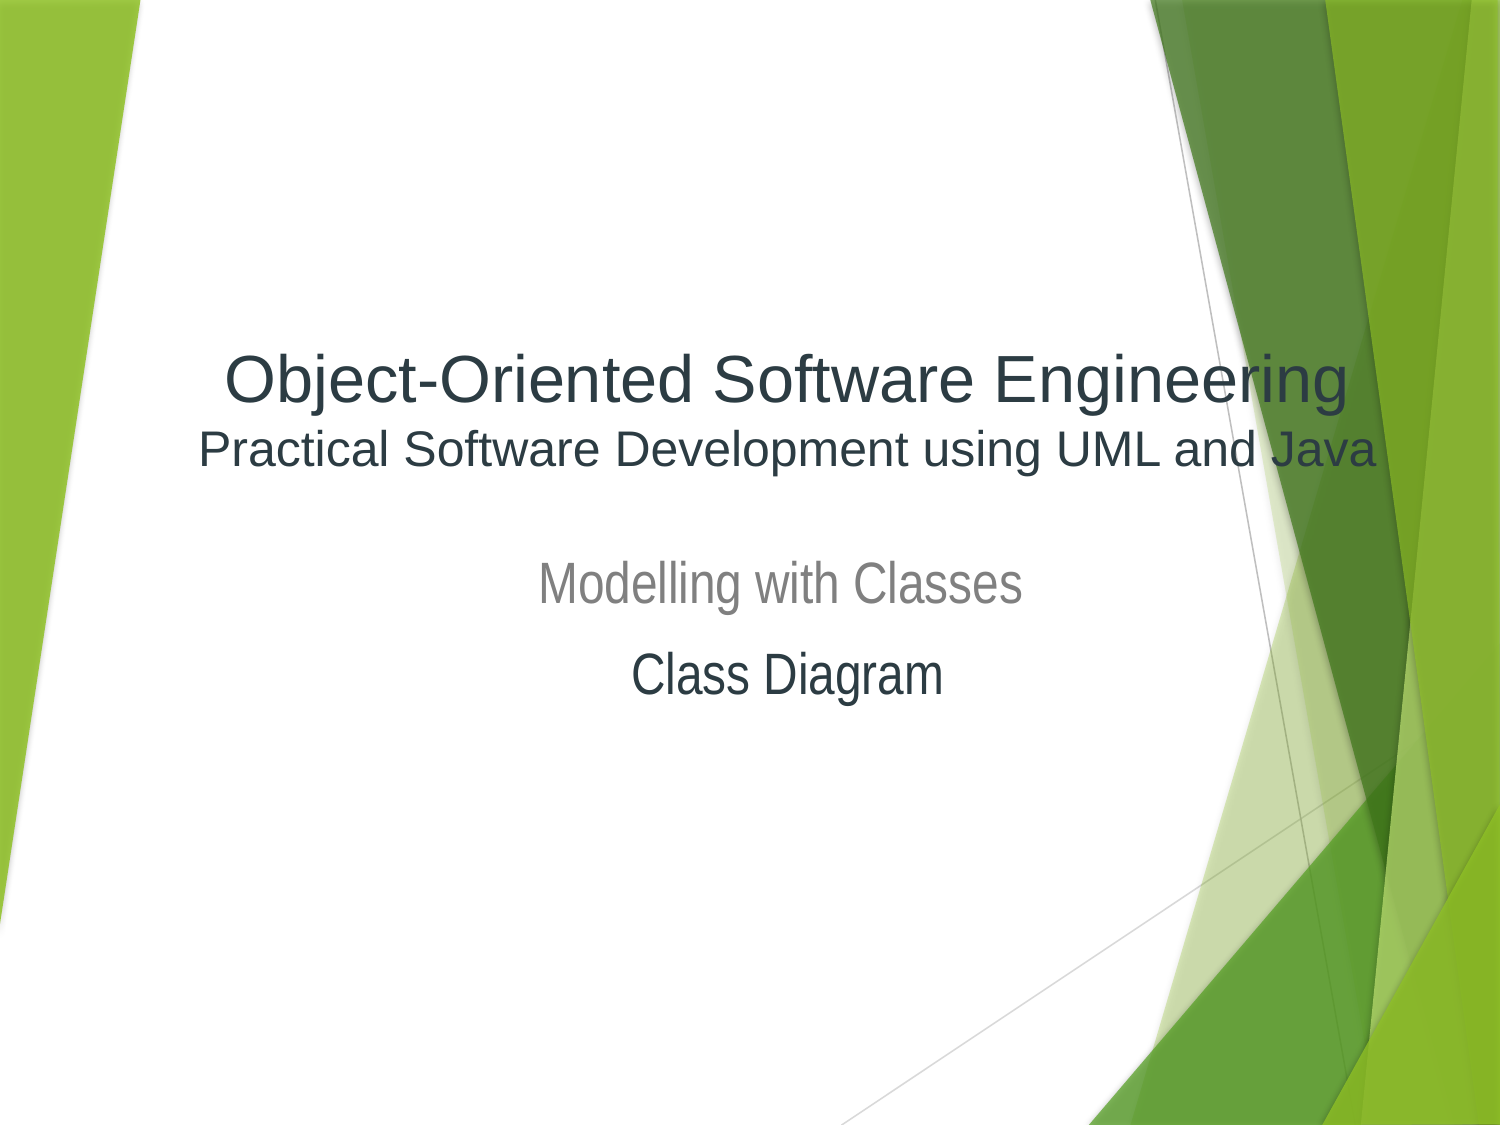

Object-Oriented Software Engineering
Practical Software Development using UML and Java
Modelling with Classes
Class Diagram